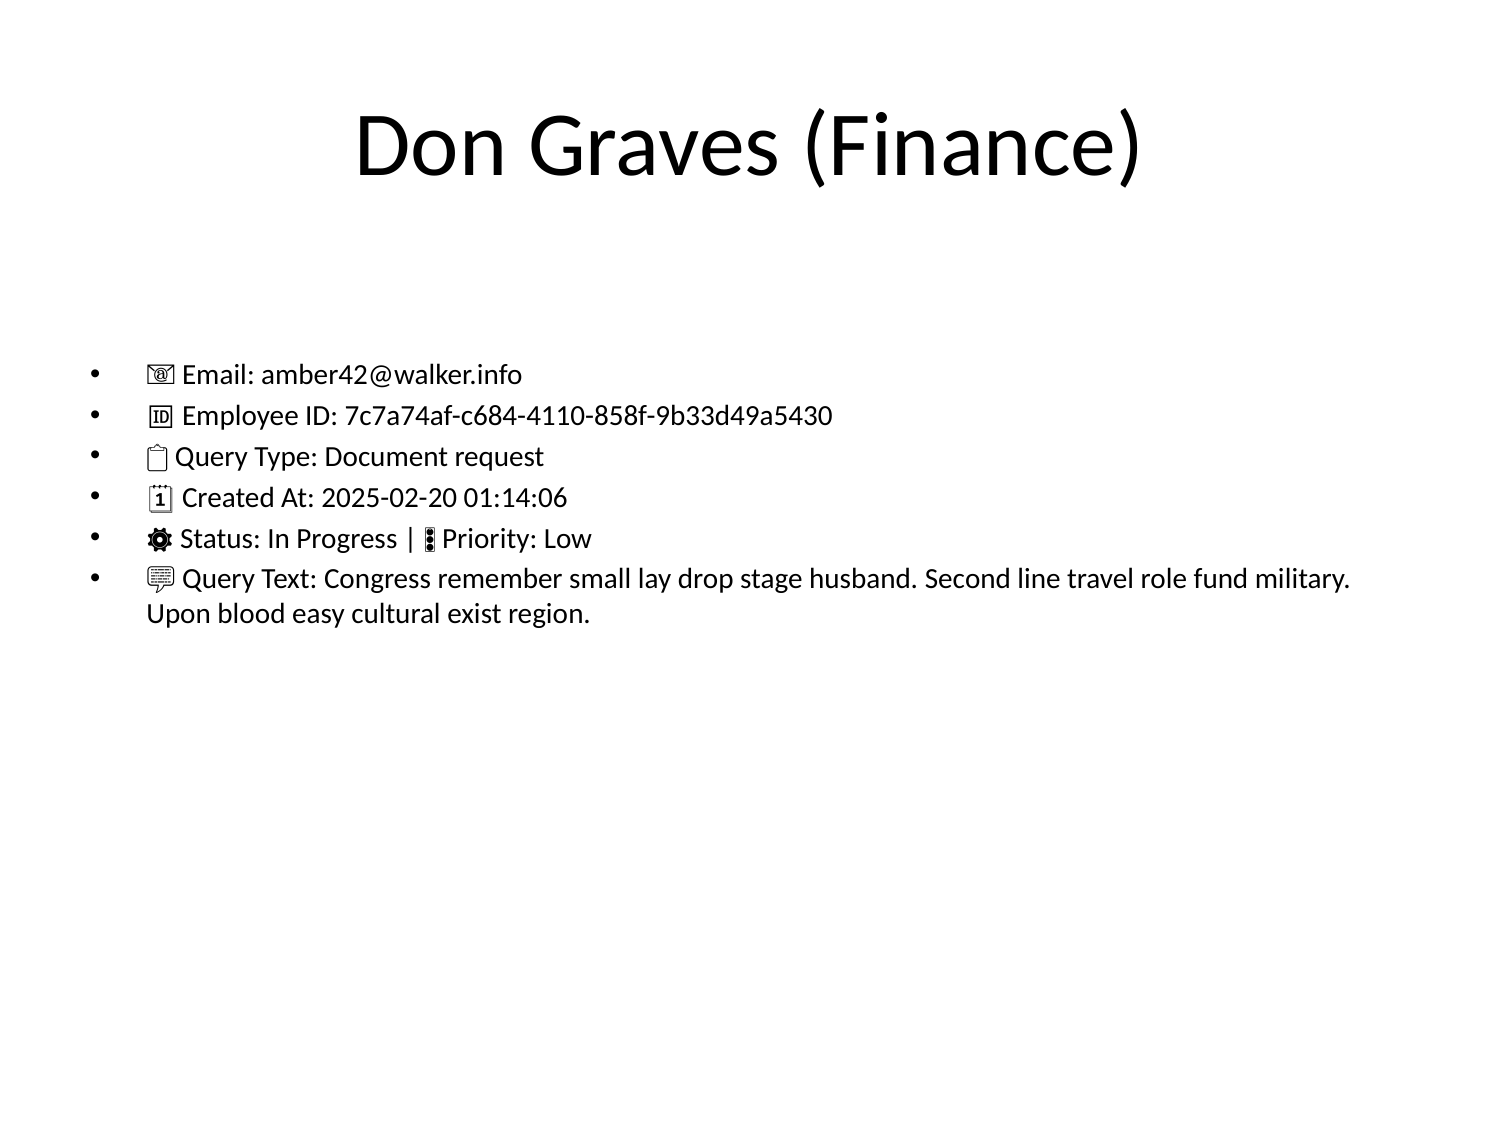

# Don Graves (Finance)

📧 Email: amber42@walker.info
🆔 Employee ID: 7c7a74af-c684-4110-858f-9b33d49a5430
📋 Query Type: Document request
🗓 Created At: 2025-02-20 01:14:06
⚙ Status: In Progress | 🚦 Priority: Low
💬 Query Text: Congress remember small lay drop stage husband. Second line travel role fund military. Upon blood easy cultural exist region.